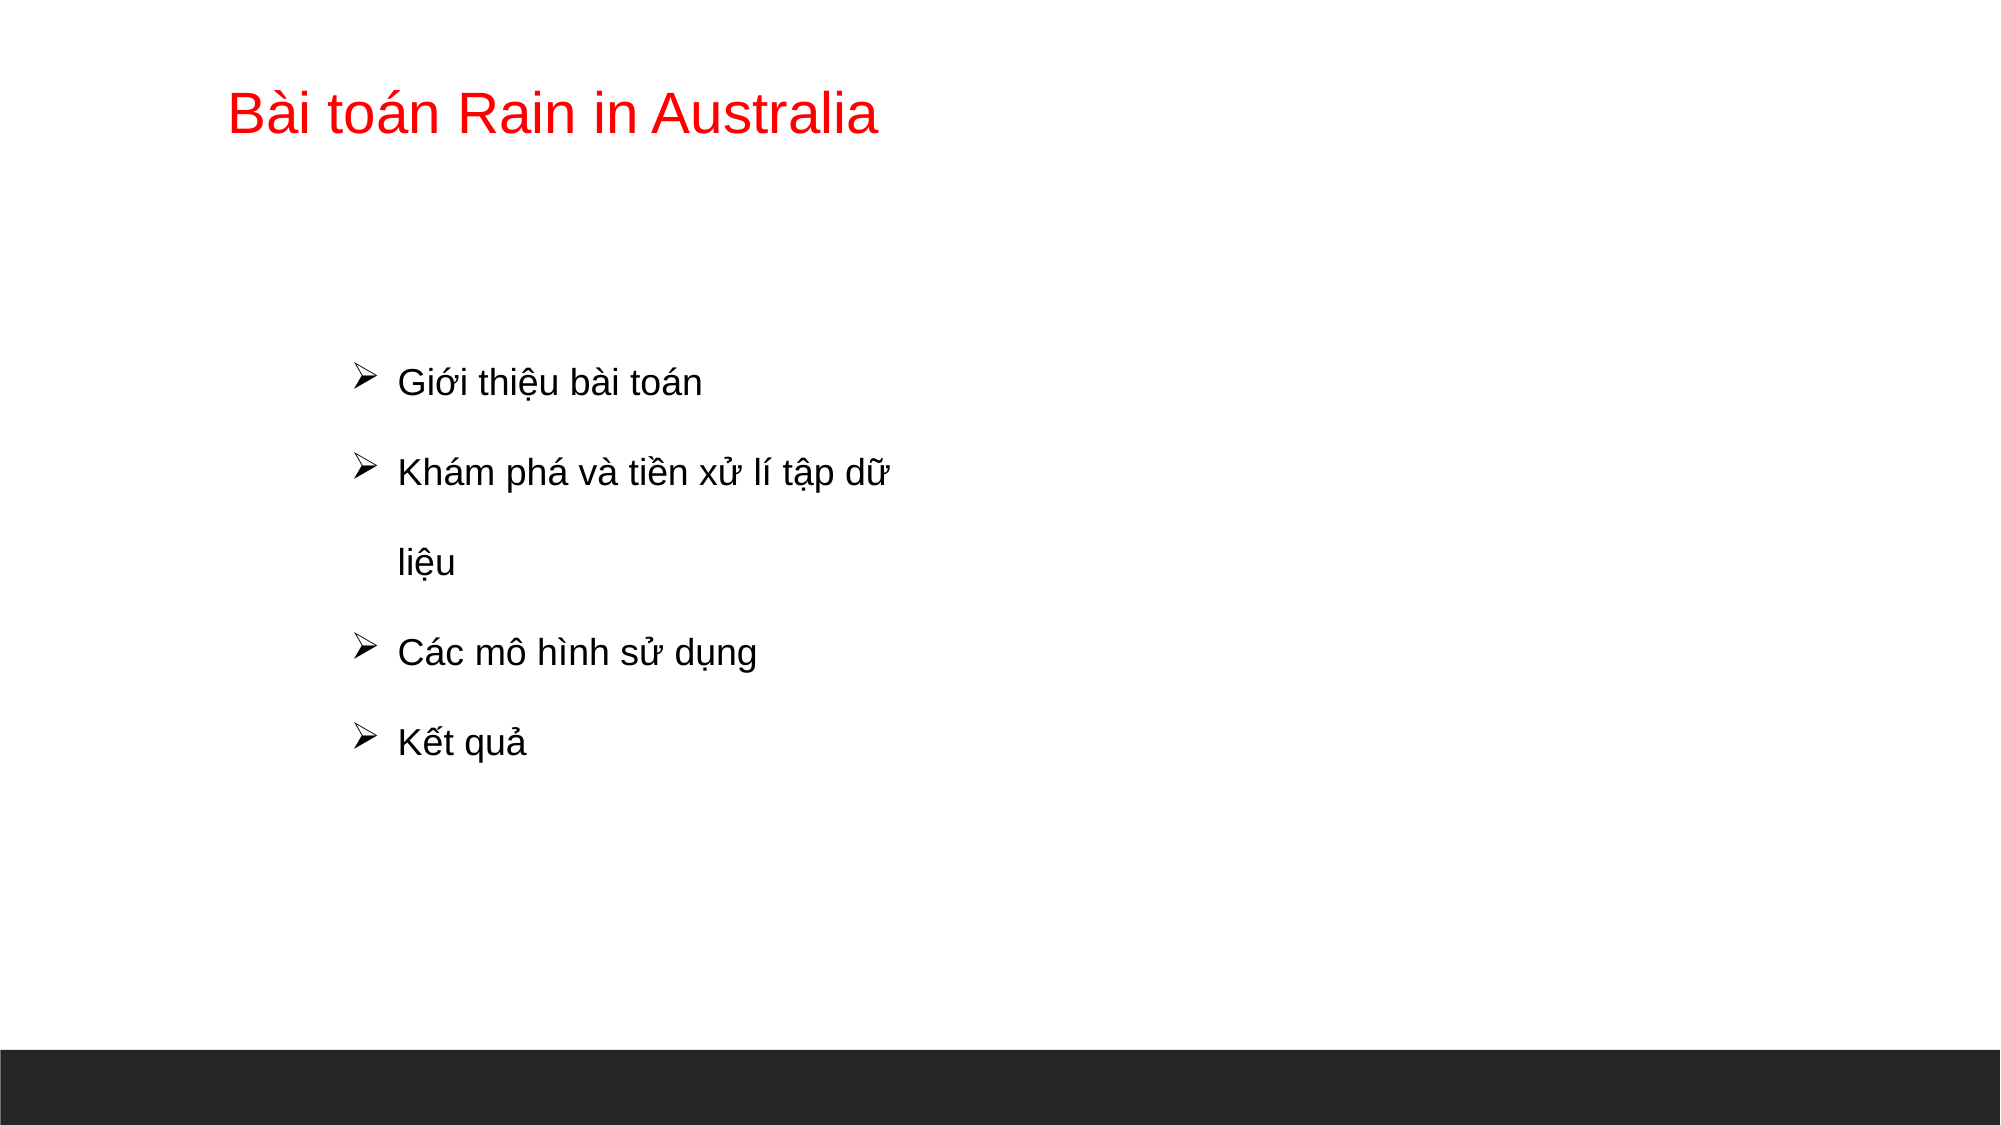

Bài toán Rain in Australia
Giới thiệu bài toán
Khám phá và tiền xử lí tập dữ liệu
Các mô hình sử dụng
Kết quả